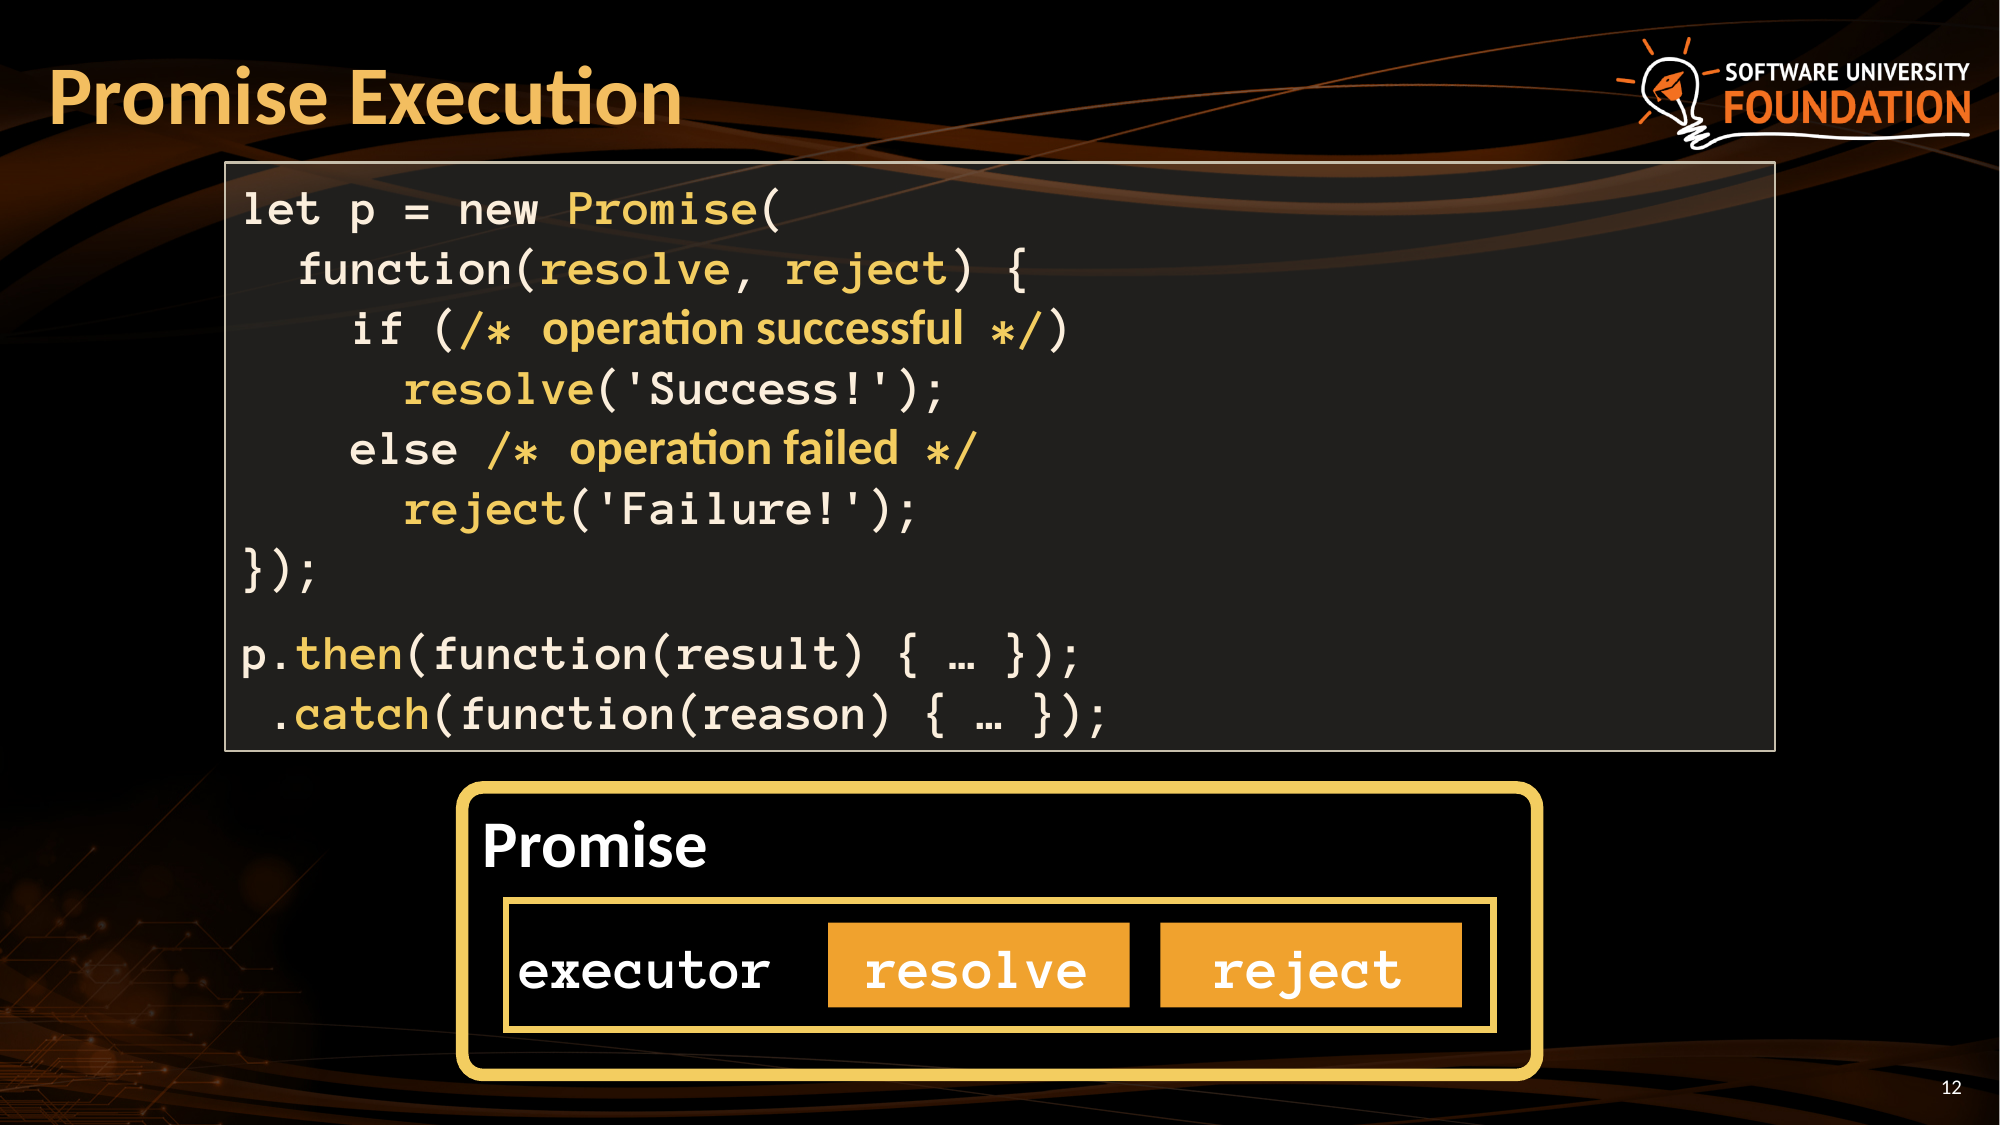

# Promise Execution
let p = new Promise(
  function(resolve, reject) {
    if (/* operation successful */)
      resolve('Success!');
    else /* operation failed */
      reject('Failure!');
});
p.then(function(result) { … });
 .catch(function(reason) { … });
Promise
executor
resolve
reject
12